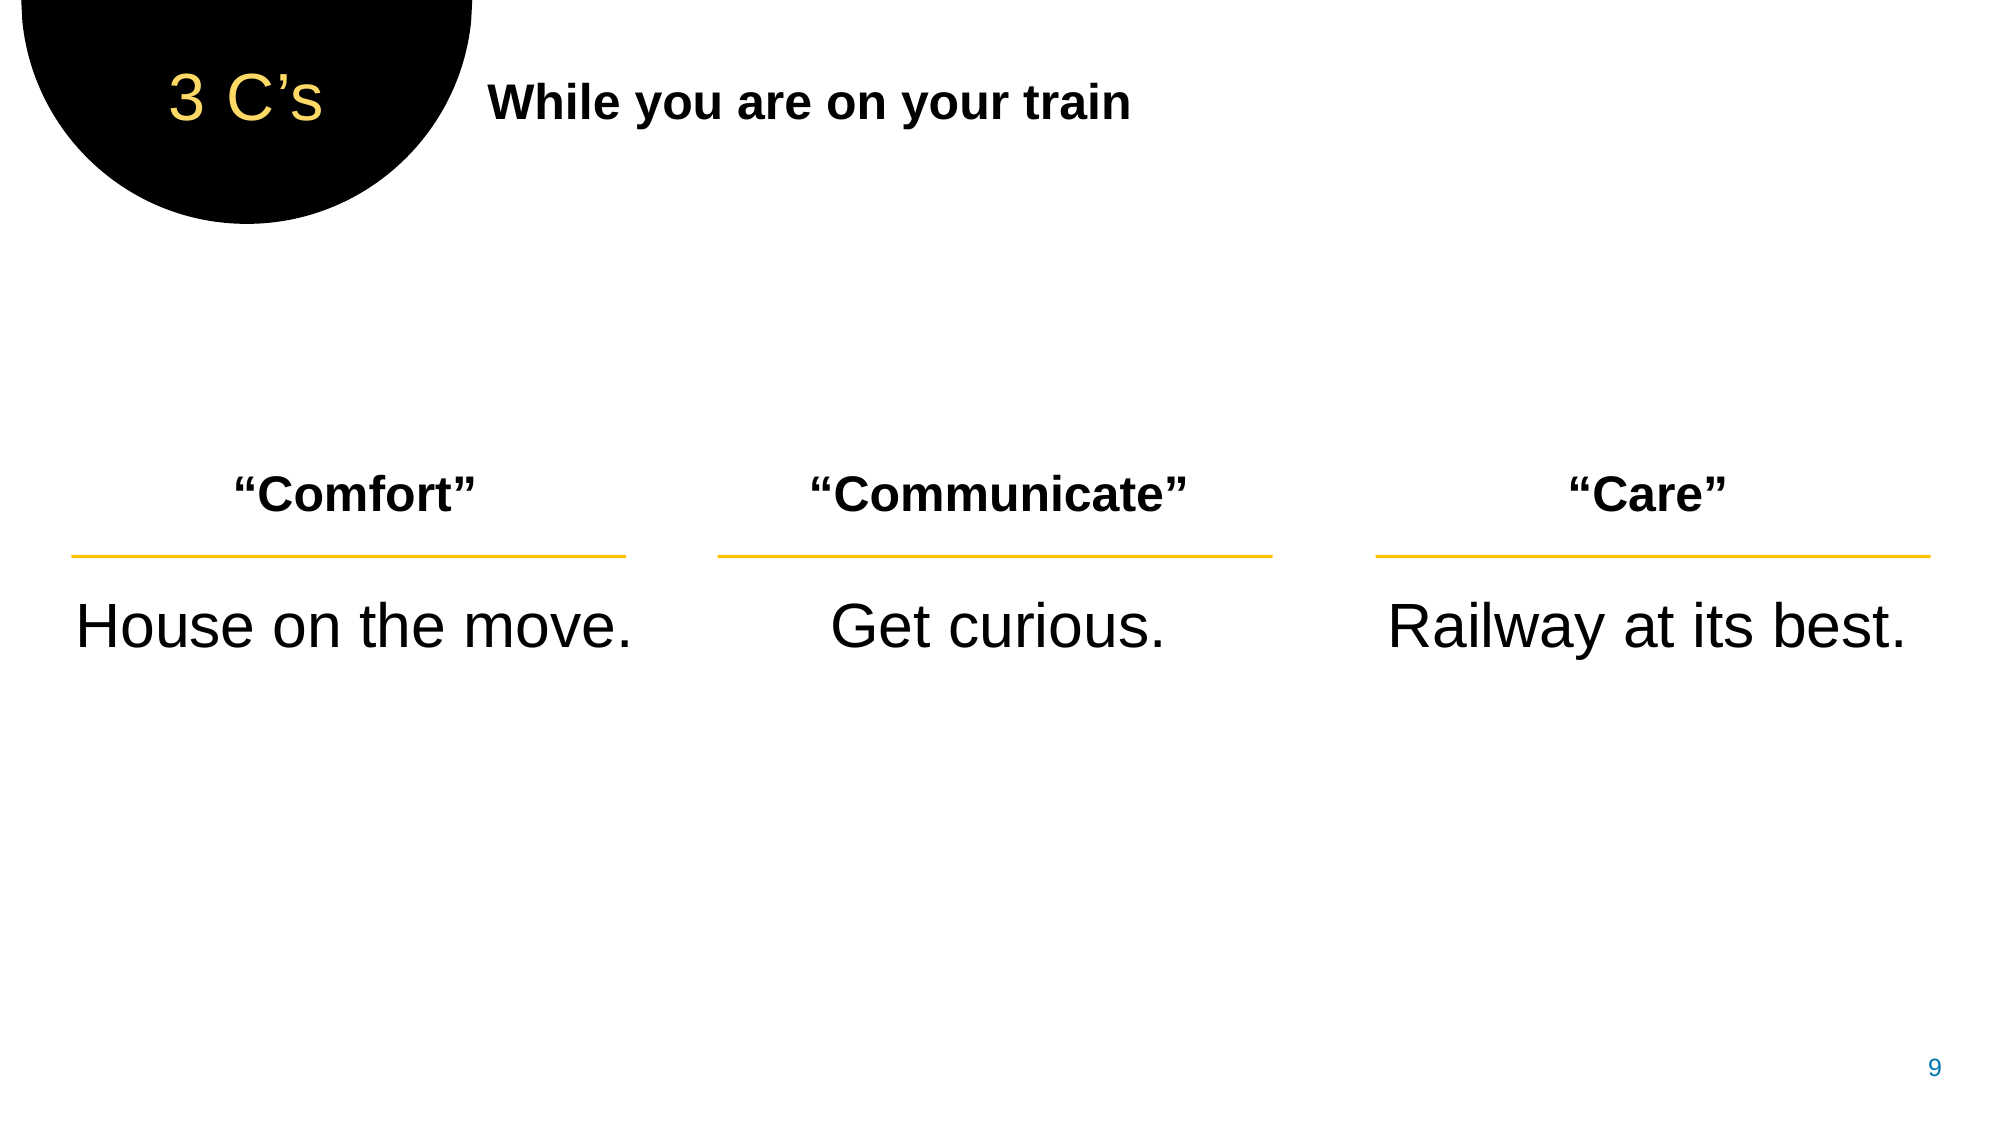

# 3 C’s
While you are on your train
“Comfort”
House on the move.
“Care”
Railway at its best.
“Communicate”
Get curious.

9